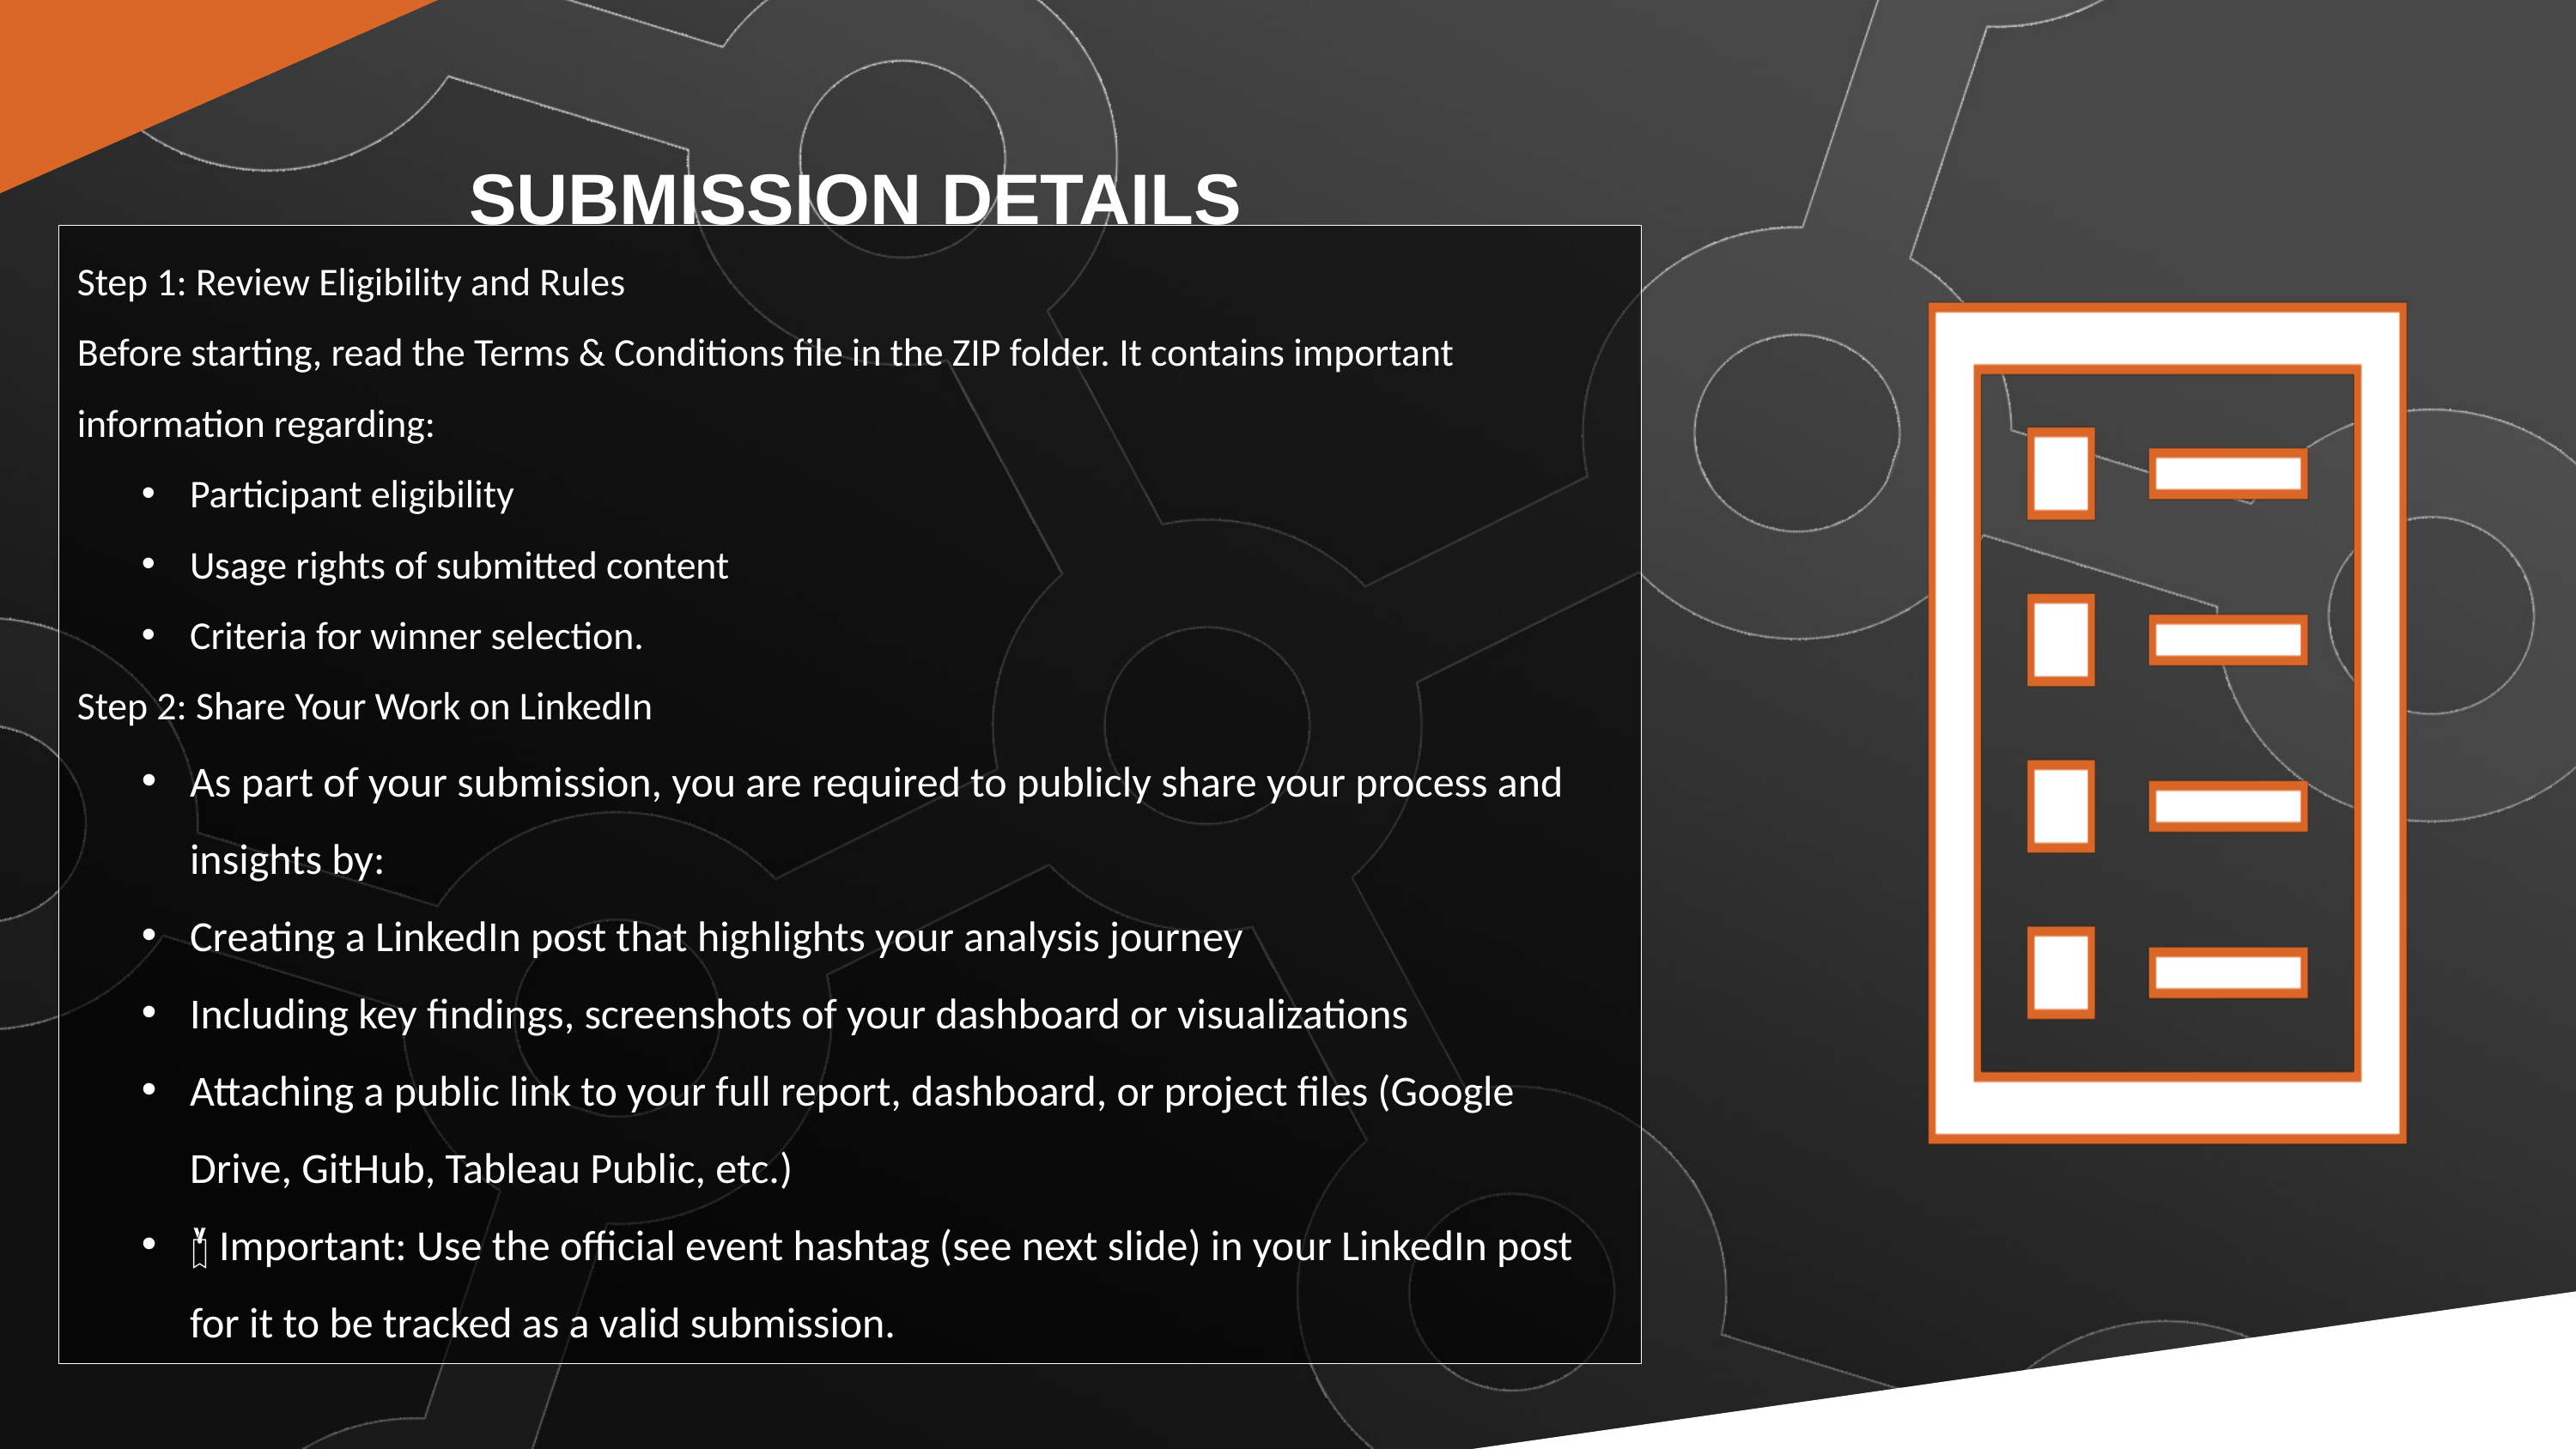

SUBMISSION DETAILS

Step 1: Review Eligibility and Rules
Before starting, read the Terms & Conditions file in the ZIP folder. It contains important information regarding:
Participant eligibility
Usage rights of submitted content
Criteria for winner selection.
Step 2: Share Your Work on LinkedIn
As part of your submission, you are required to publicly share your process and insights by:
Creating a LinkedIn post that highlights your analysis journey
Including key findings, screenshots of your dashboard or visualizations
Attaching a public link to your full report, dashboard, or project files (Google Drive, GitHub, Tableau Public, etc.)
🔖 Important: Use the official event hashtag (see next slide) in your LinkedIn post for it to be tracked as a valid submission.